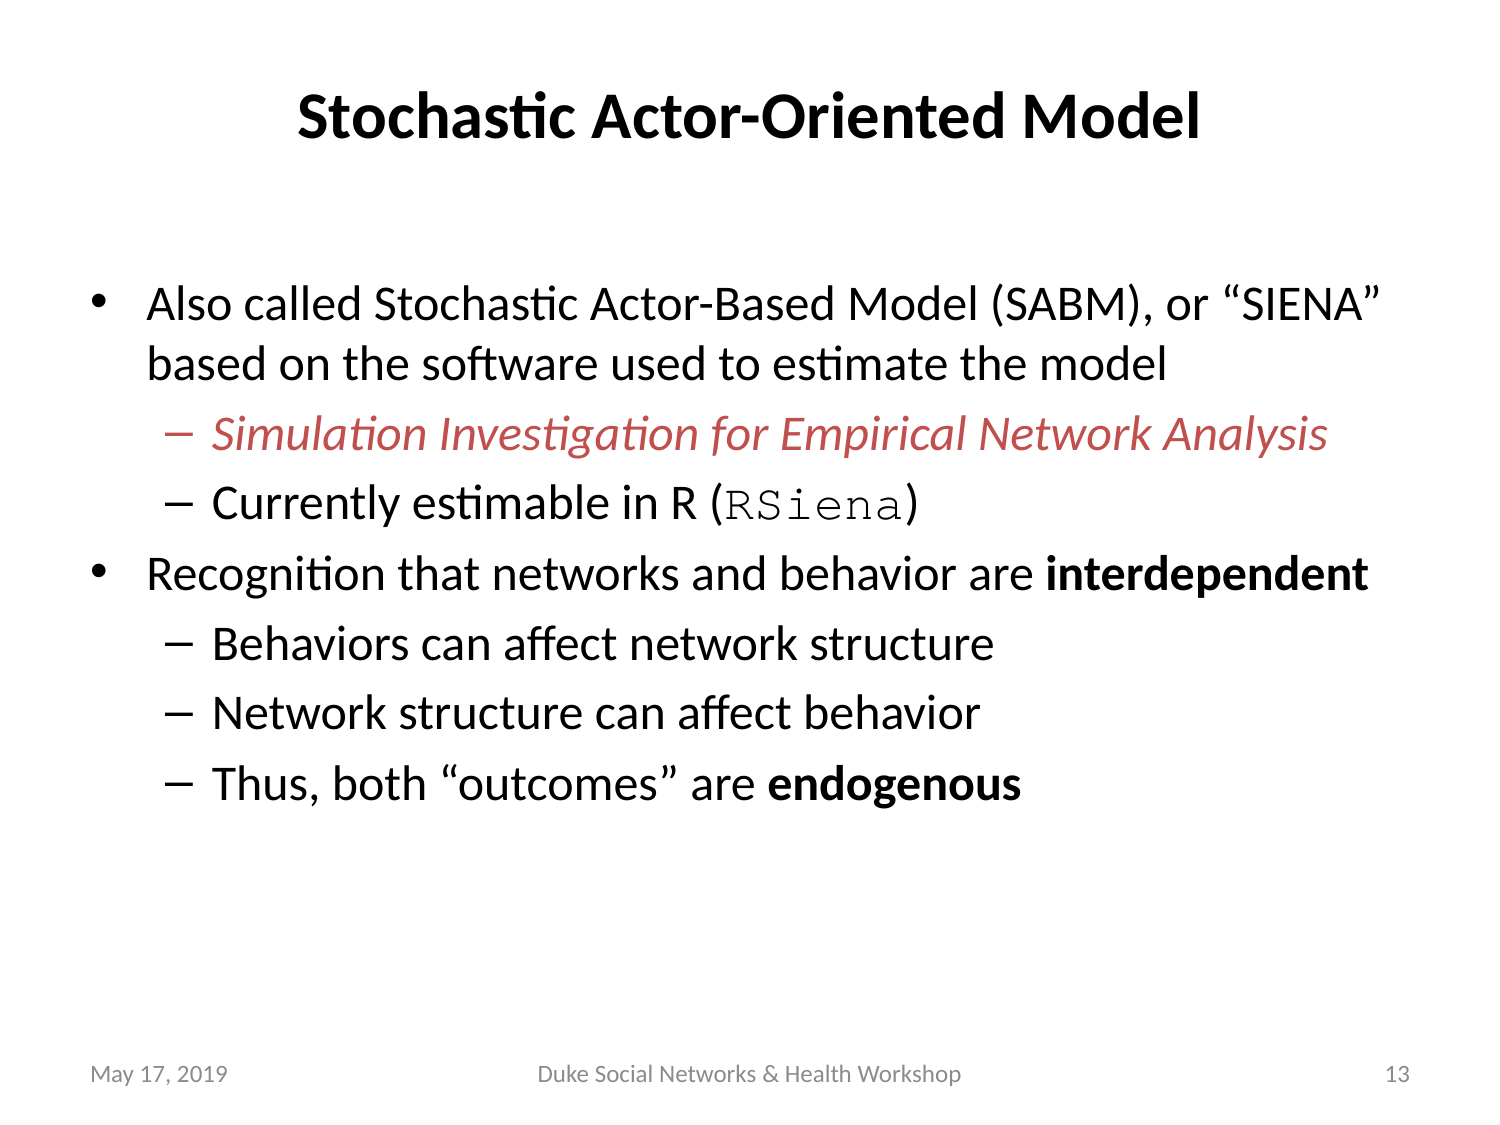

# Stochastic Actor-Oriented Model
Also called Stochastic Actor-Based Model (SABM), or “SIENA” based on the software used to estimate the model
Simulation Investigation for Empirical Network Analysis
Currently estimable in R (RSiena)
Recognition that networks and behavior are interdependent
Behaviors can affect network structure
Network structure can affect behavior
Thus, both “outcomes” are endogenous
May 17, 2019
Duke Social Networks & Health Workshop
13